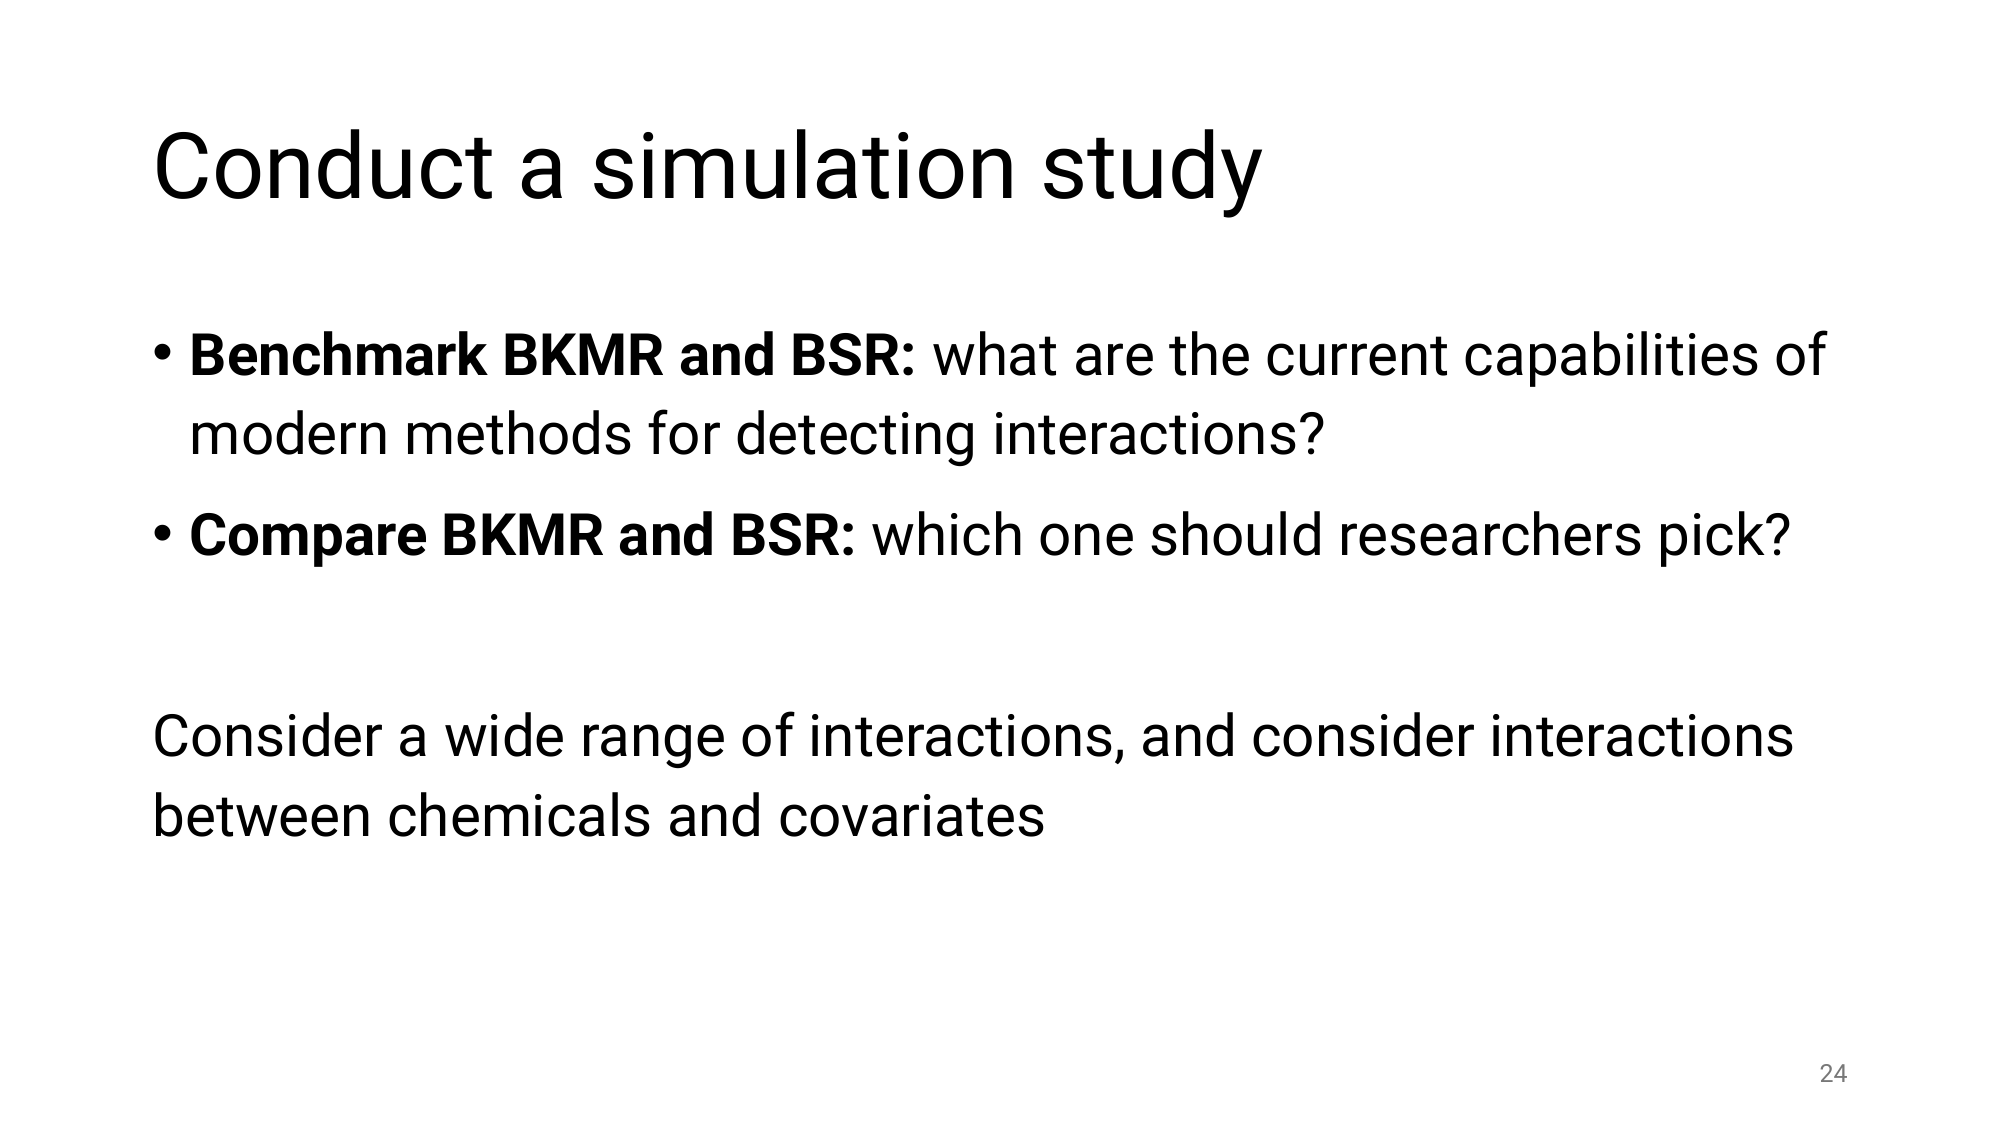

# Conduct a simulation study
Benchmark BKMR and BSR: what are the current capabilities of modern methods for detecting interactions?
Compare BKMR and BSR: which one should researchers pick?

Consider a wide range of interactions, and consider interactions between chemicals and covariates

24